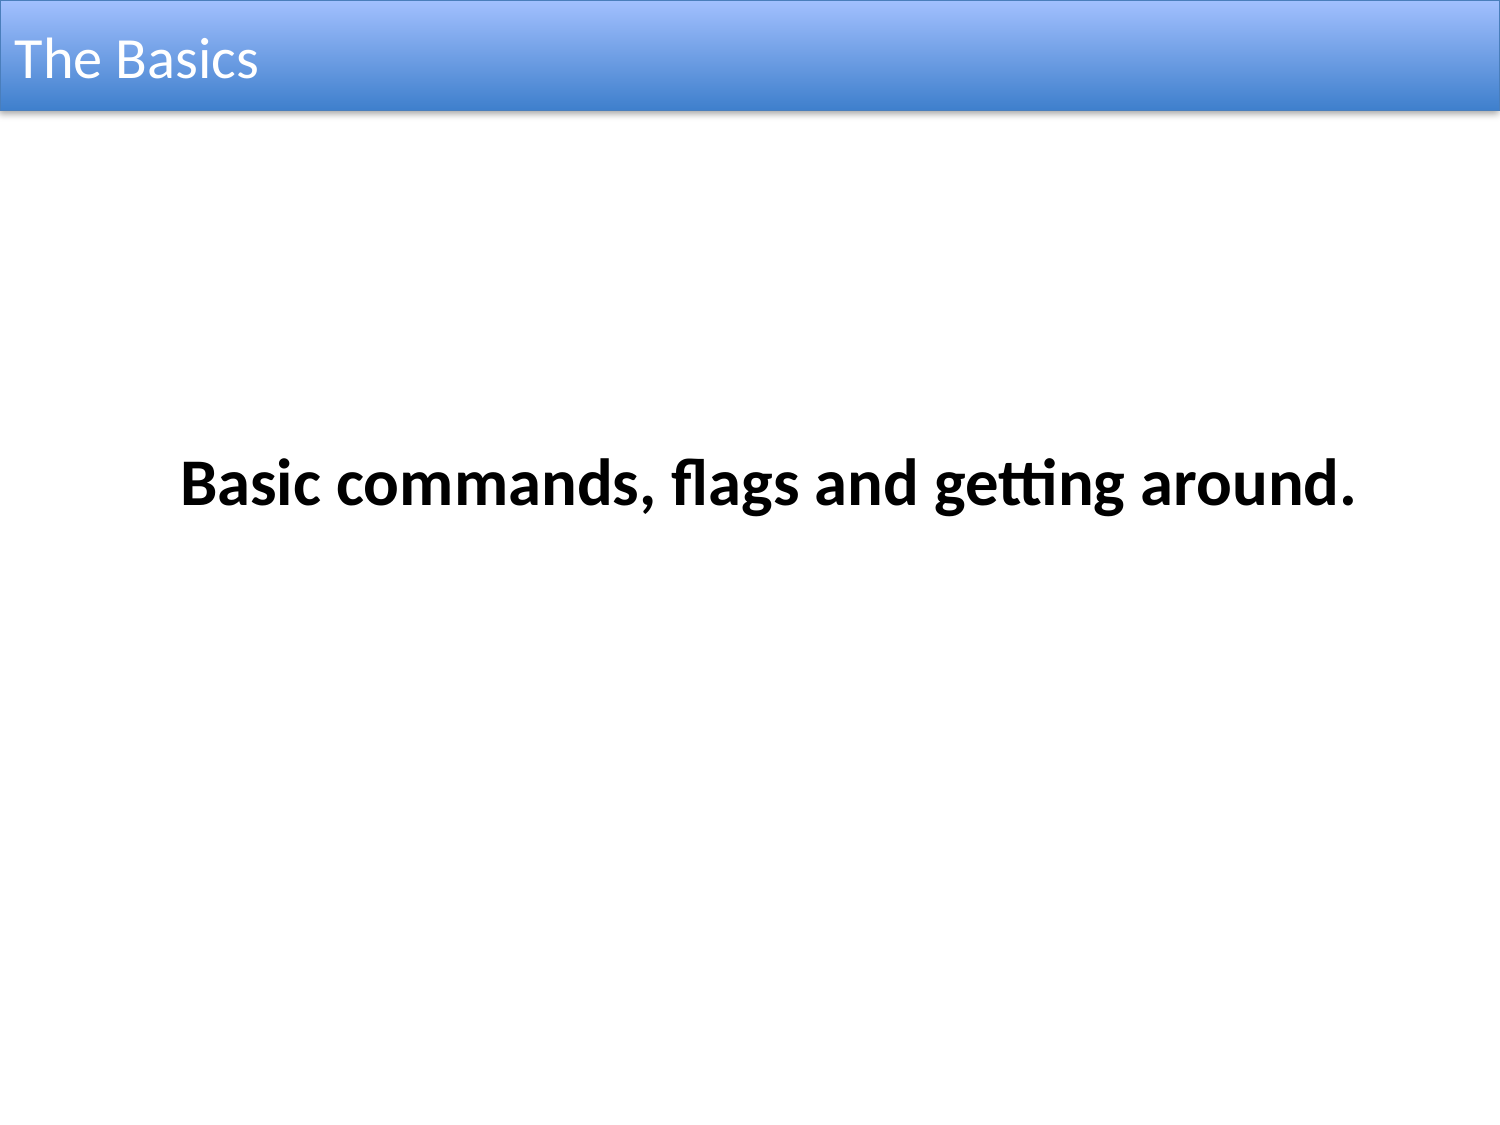

The Basics

Basic commands, flags and getting around.